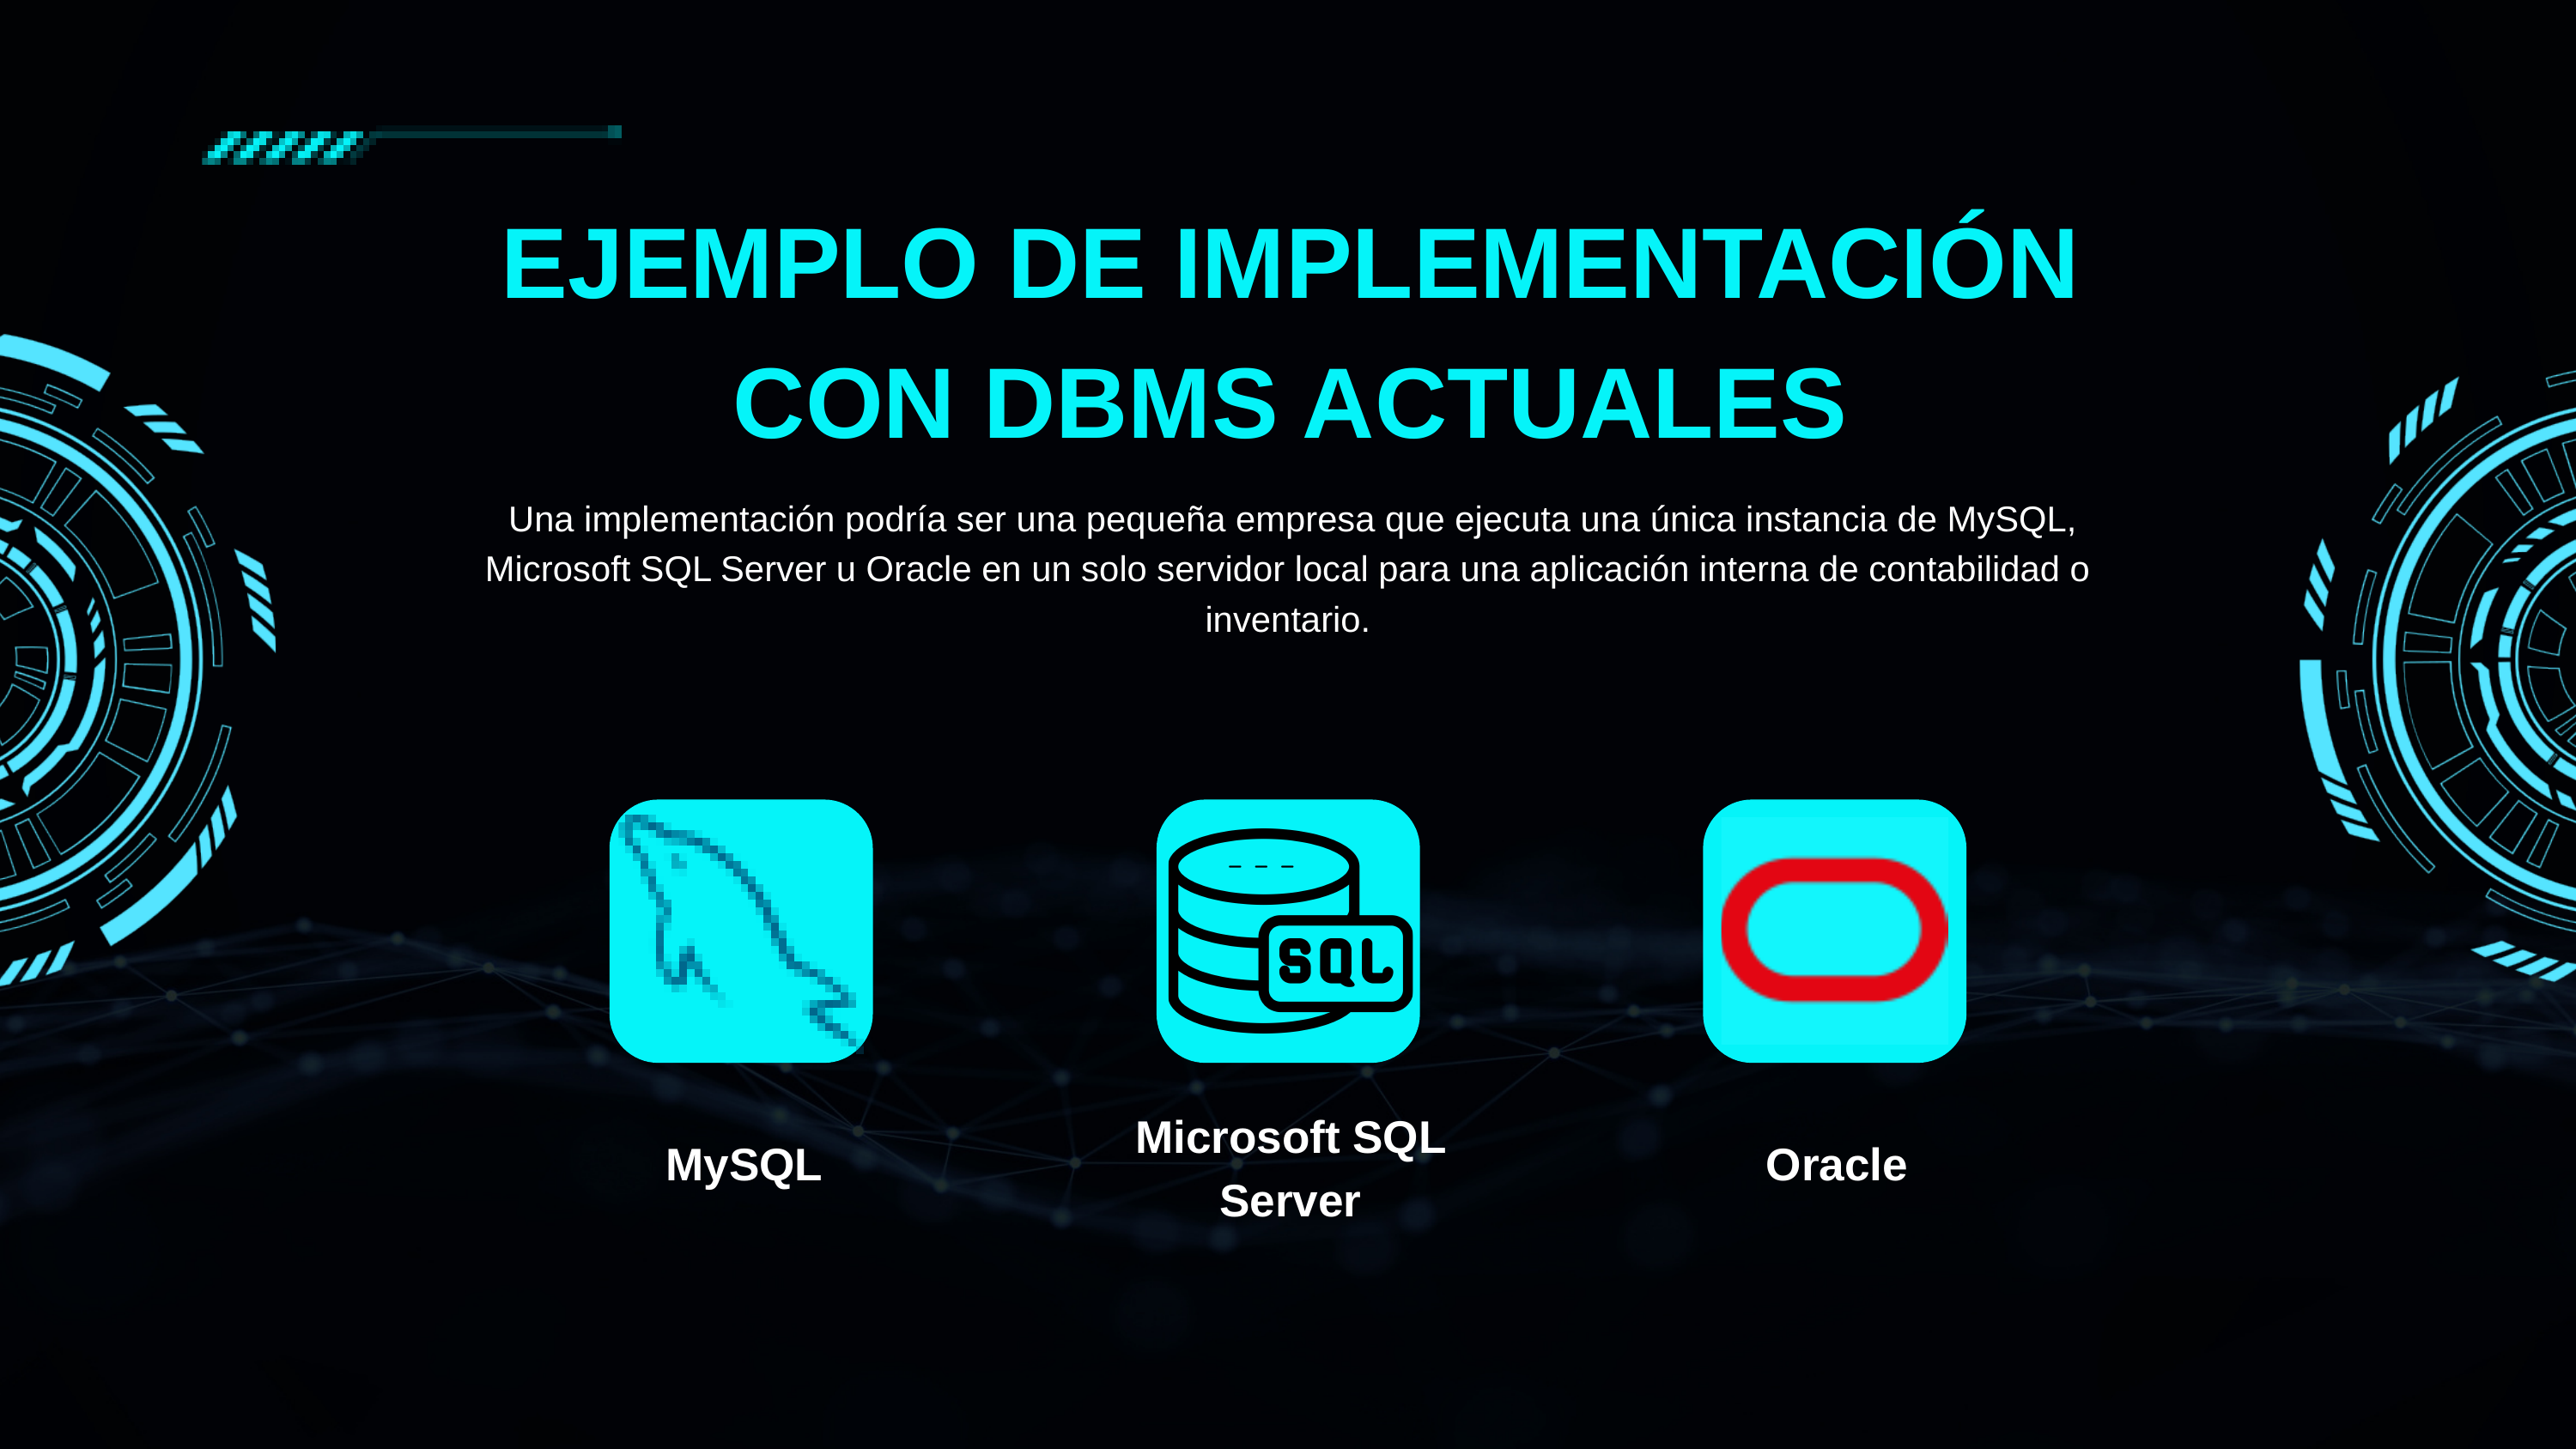

EJEMPLO DE IMPLEMENTACIÓN CON DBMS ACTUALES

 Una implementación podría ser una pequeña empresa que ejecuta una única instancia de MySQL, Microsoft SQL Server u Oracle en un solo servidor local para una aplicación interna de contabilidad o inventario.

Microsoft SQL Server
MySQL
Oracle